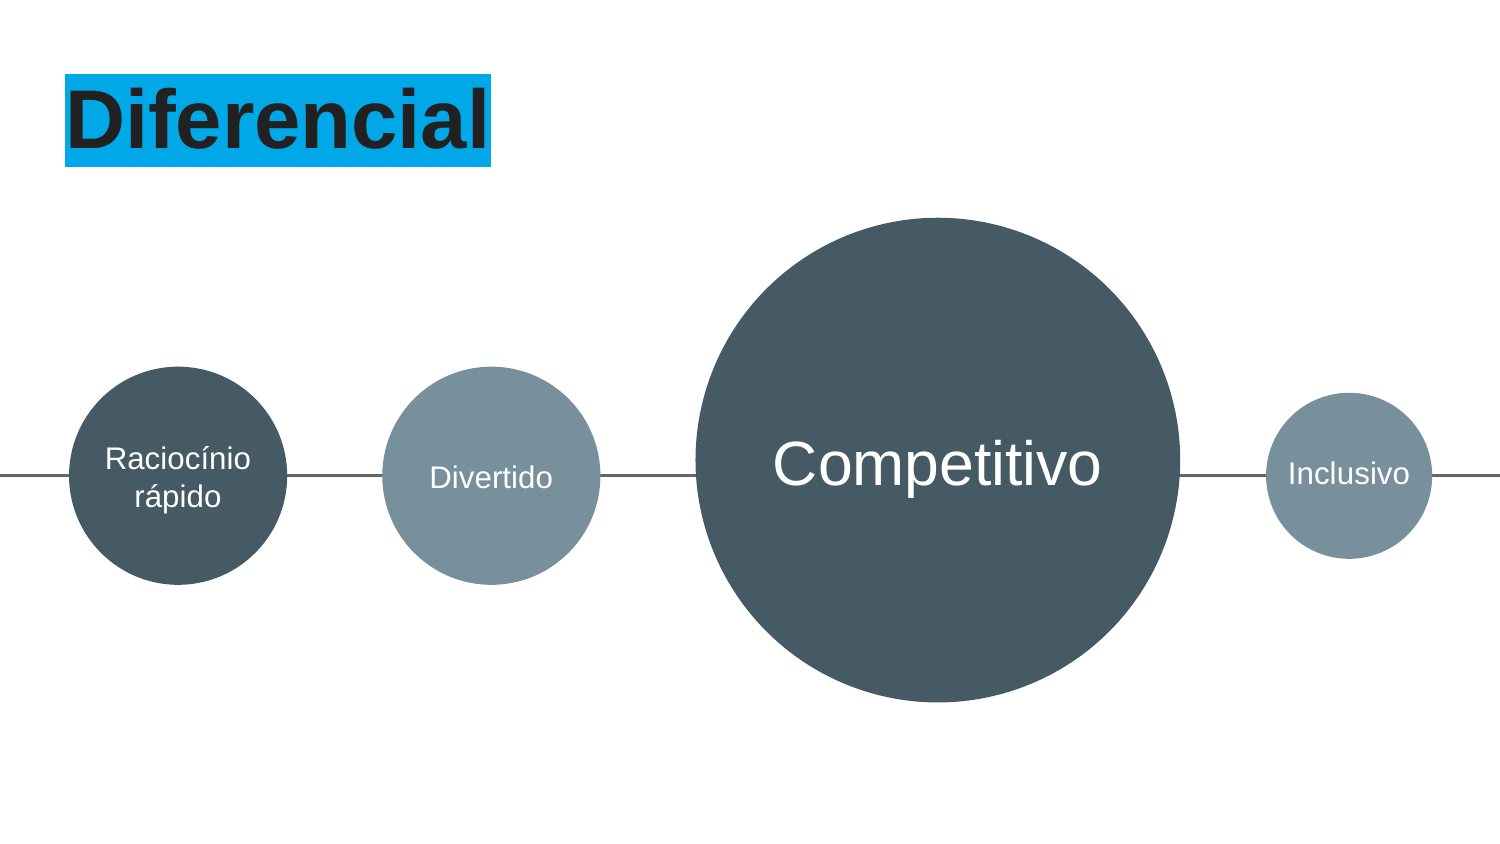

# Diferencial

Competitivo
Inclusivo
Raciocínio
rápido
Divertido